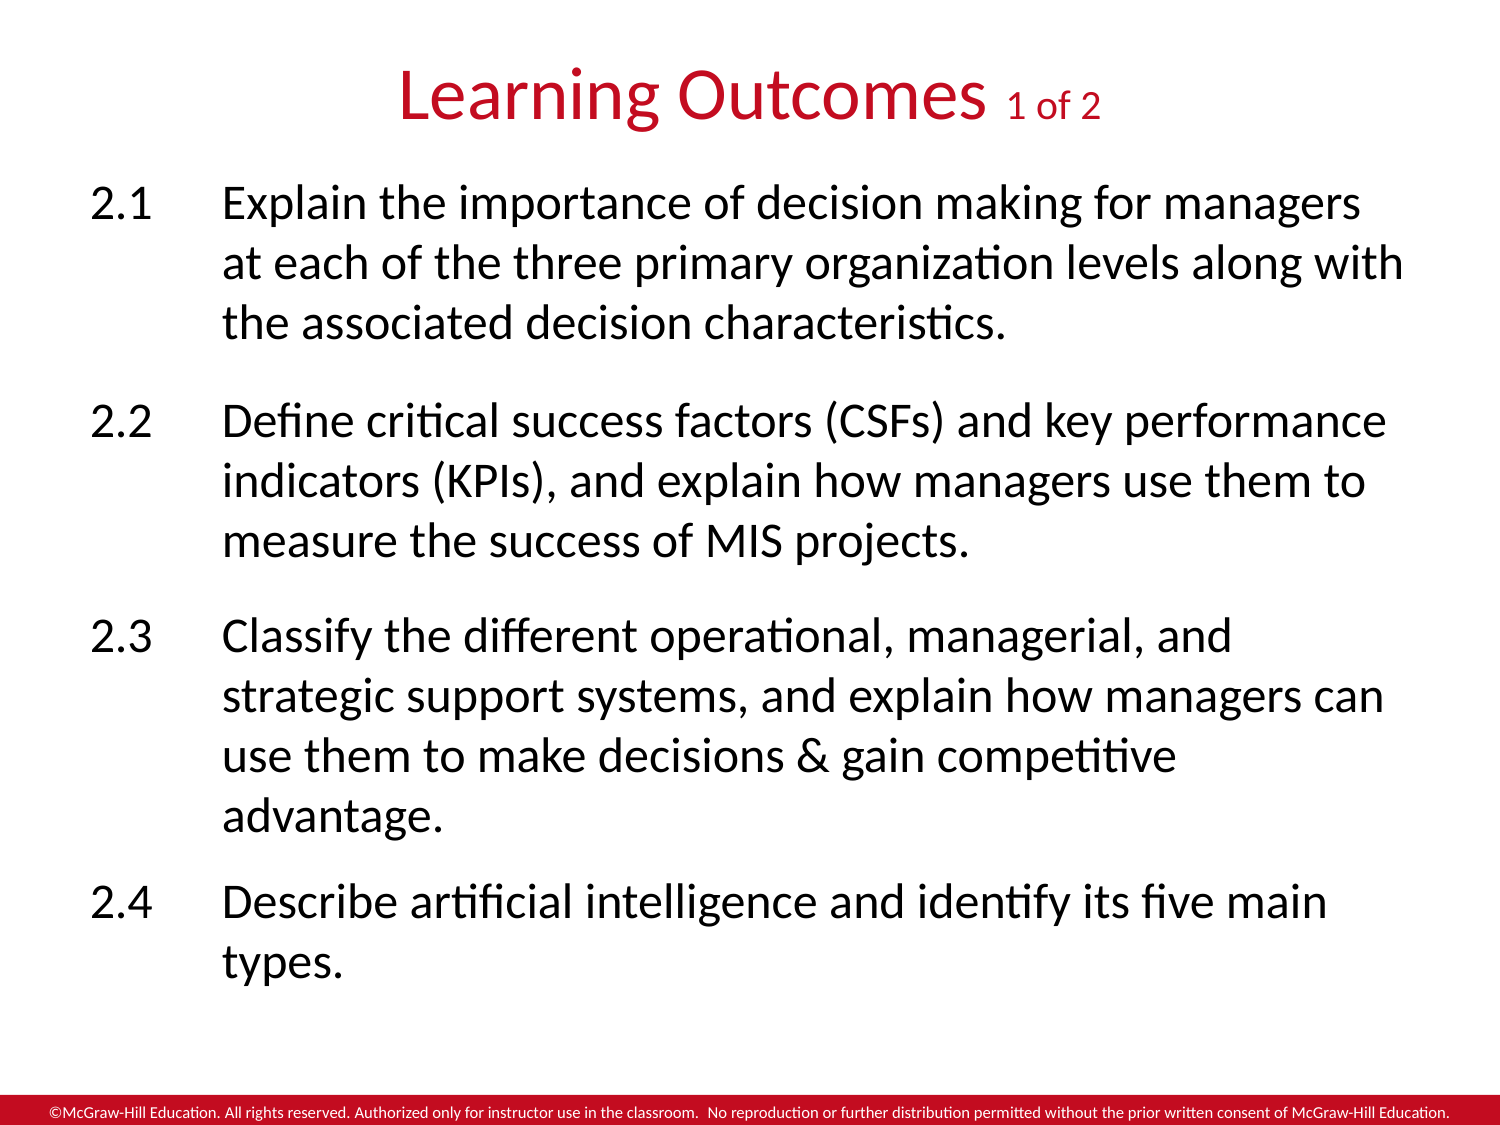

# Learning Outcomes 1 of 2
2.1	Explain the importance of decision making for managers at each of the three primary organization levels along with the associated decision characteristics.
2.2	Define critical success factors (CSFs) and key performance indicators (KPIs), and explain how managers use them to measure the success of MIS projects.
2.3	Classify the different operational, managerial, and strategic support systems, and explain how managers can use them to make decisions & gain competitive advantage.
2.4	Describe artificial intelligence and identify its five main types.